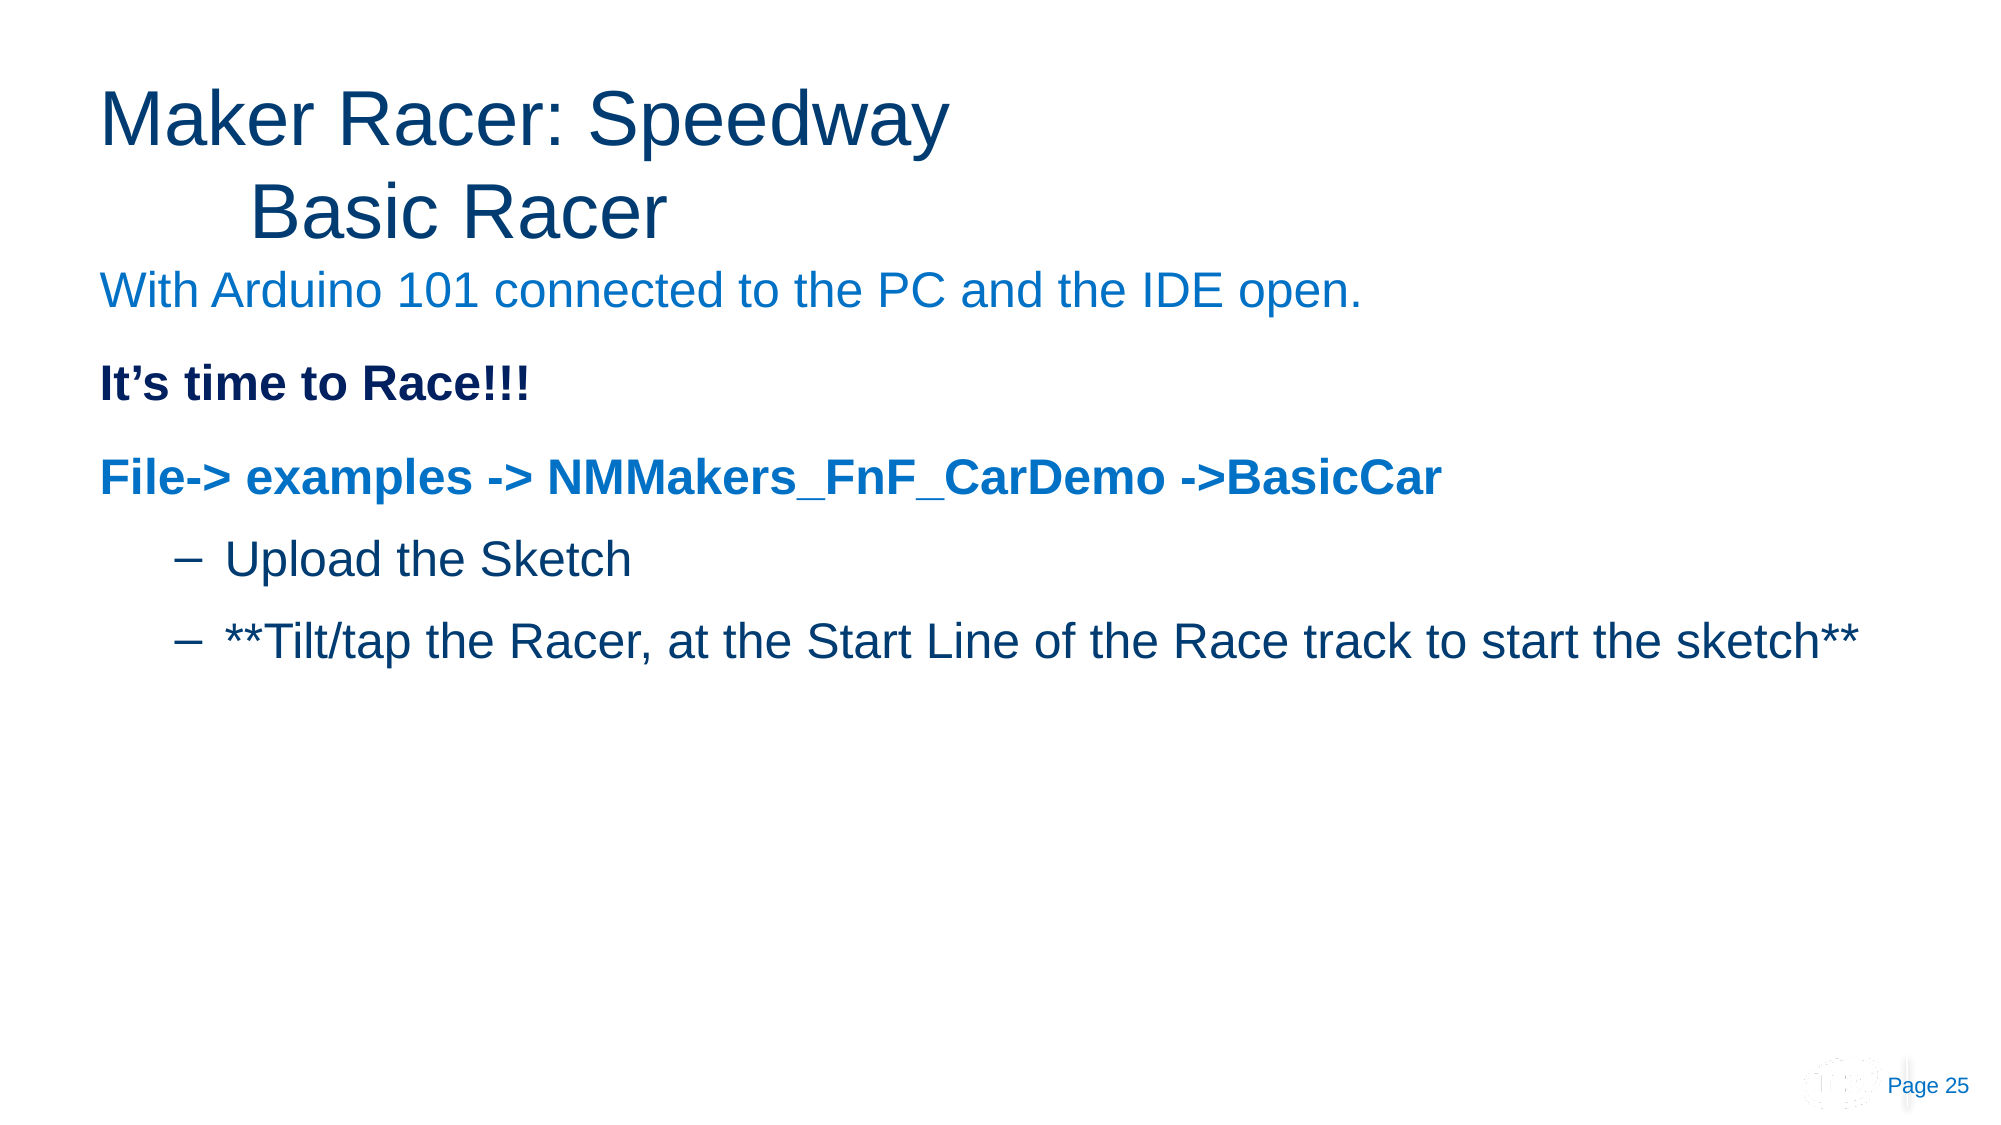

# Maker Racer: Speedway Basic Racer
With Arduino 101 connected to the PC and the IDE open.
It’s time to Race!!!
File-> examples -> NMMakers_FnF_CarDemo ->BasicCar
Upload the Sketch
**Tilt/tap the Racer, at the Start Line of the Race track to start the sketch**
25
 Page 25